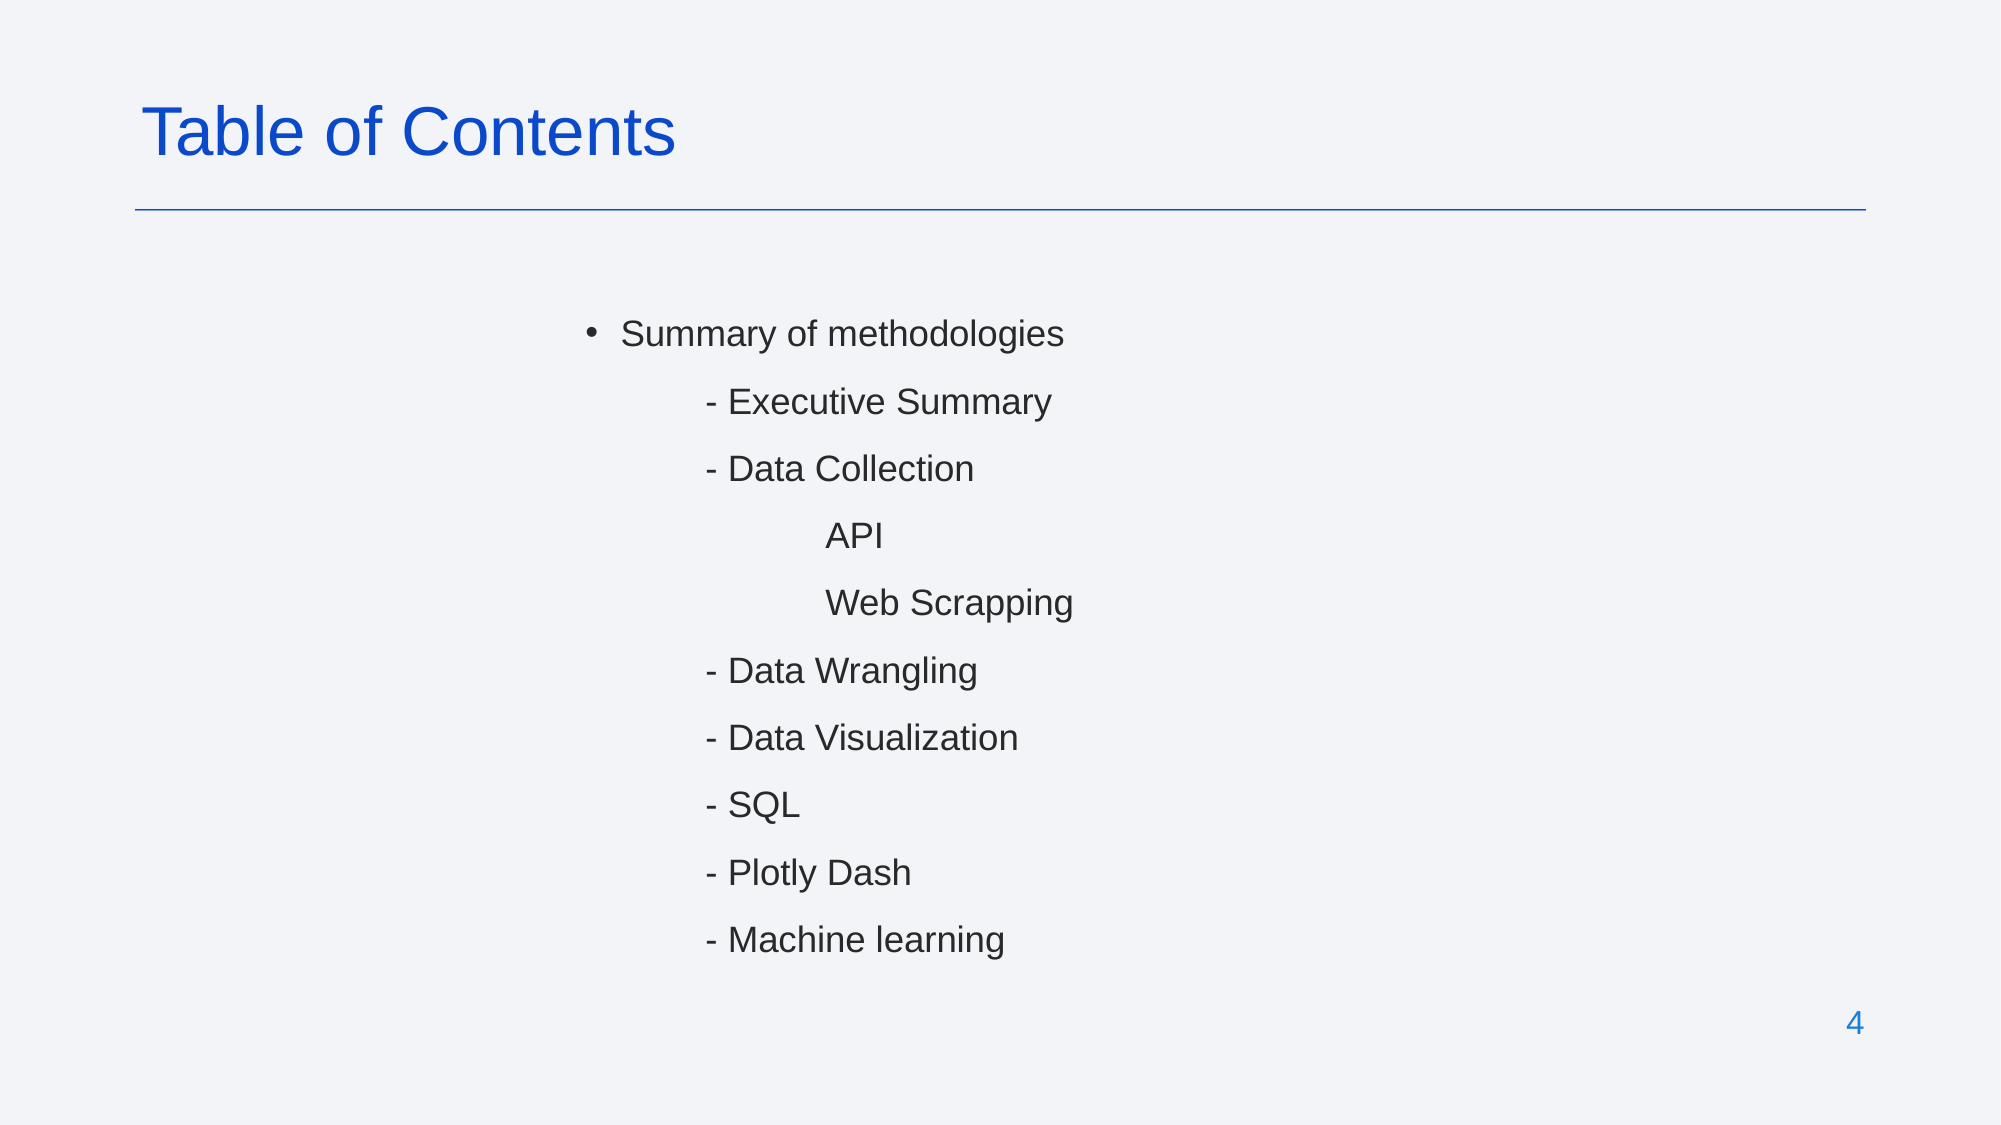

Table of Contents
Summary of methodologies
	- Executive Summary
	- Data Collection
		API
		Web Scrapping
	- Data Wrangling
	- Data Visualization
	- SQL
	- Plotly Dash
	- Machine learning

4